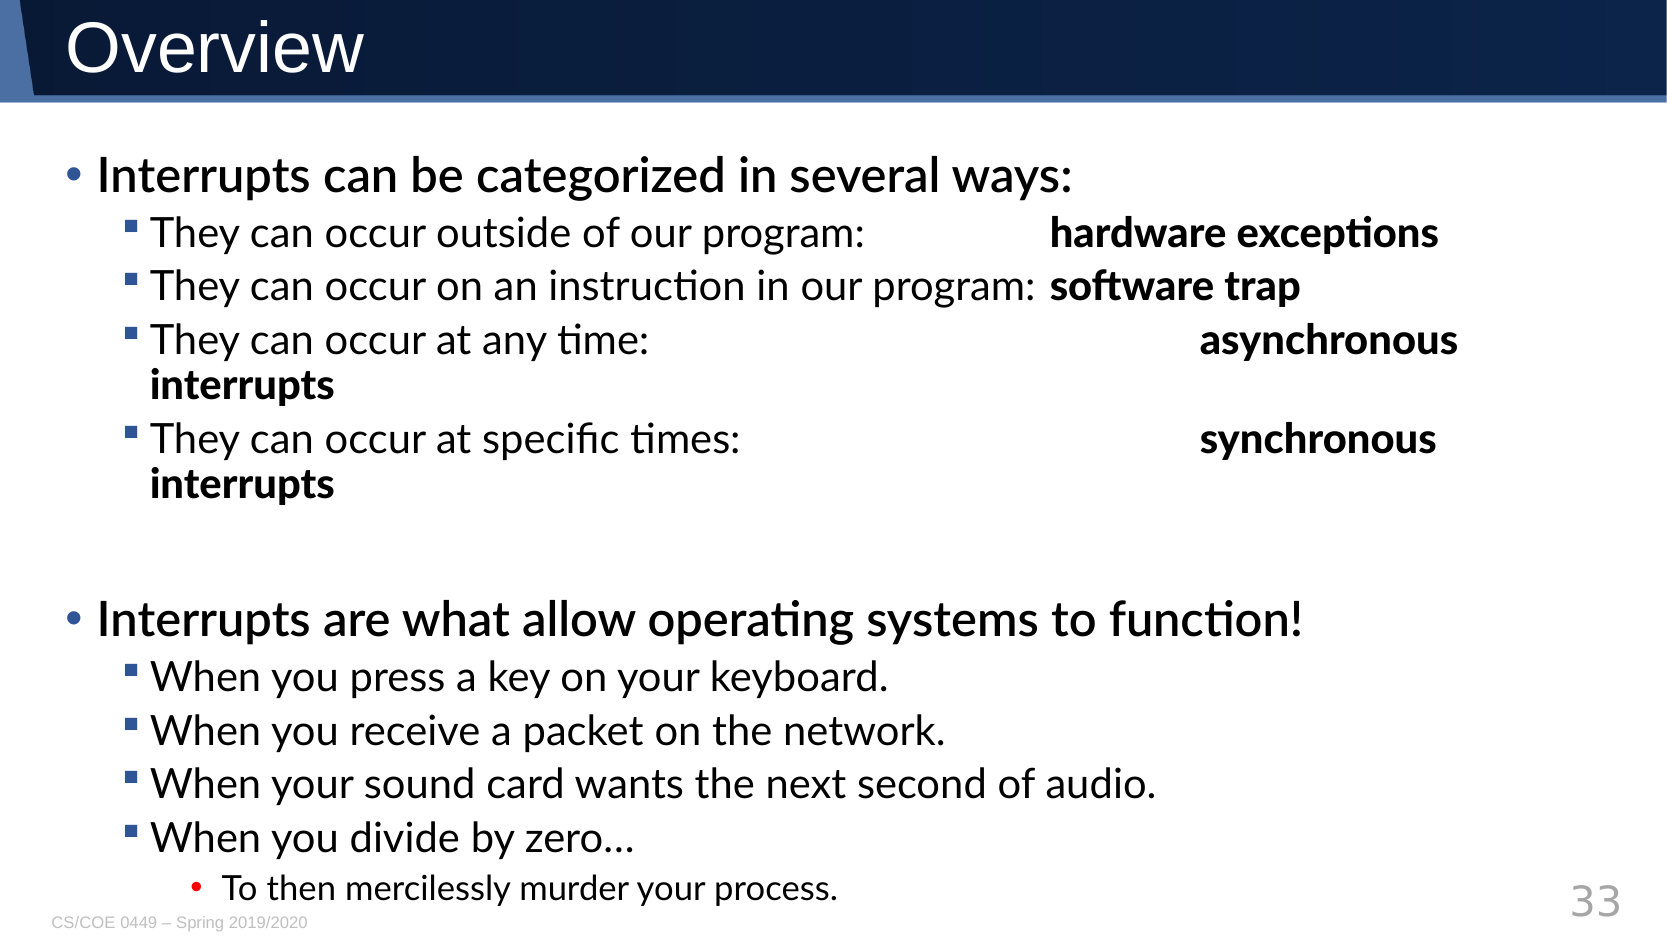

# Overview
Interrupts can be categorized in several ways:
They can occur outside of our program: 		hardware exceptions
They can occur on an instruction in our program: 	software trap
They can occur at any time: 				asynchronous interrupts
They can occur at specific times: 			synchronous interrupts

Interrupts are what allow operating systems to function!
When you press a key on your keyboard.
When you receive a packet on the network.
When your sound card wants the next second of audio.
When you divide by zero…
To then mercilessly murder your process.
CS/COE 0449 – Spring 2019/2020